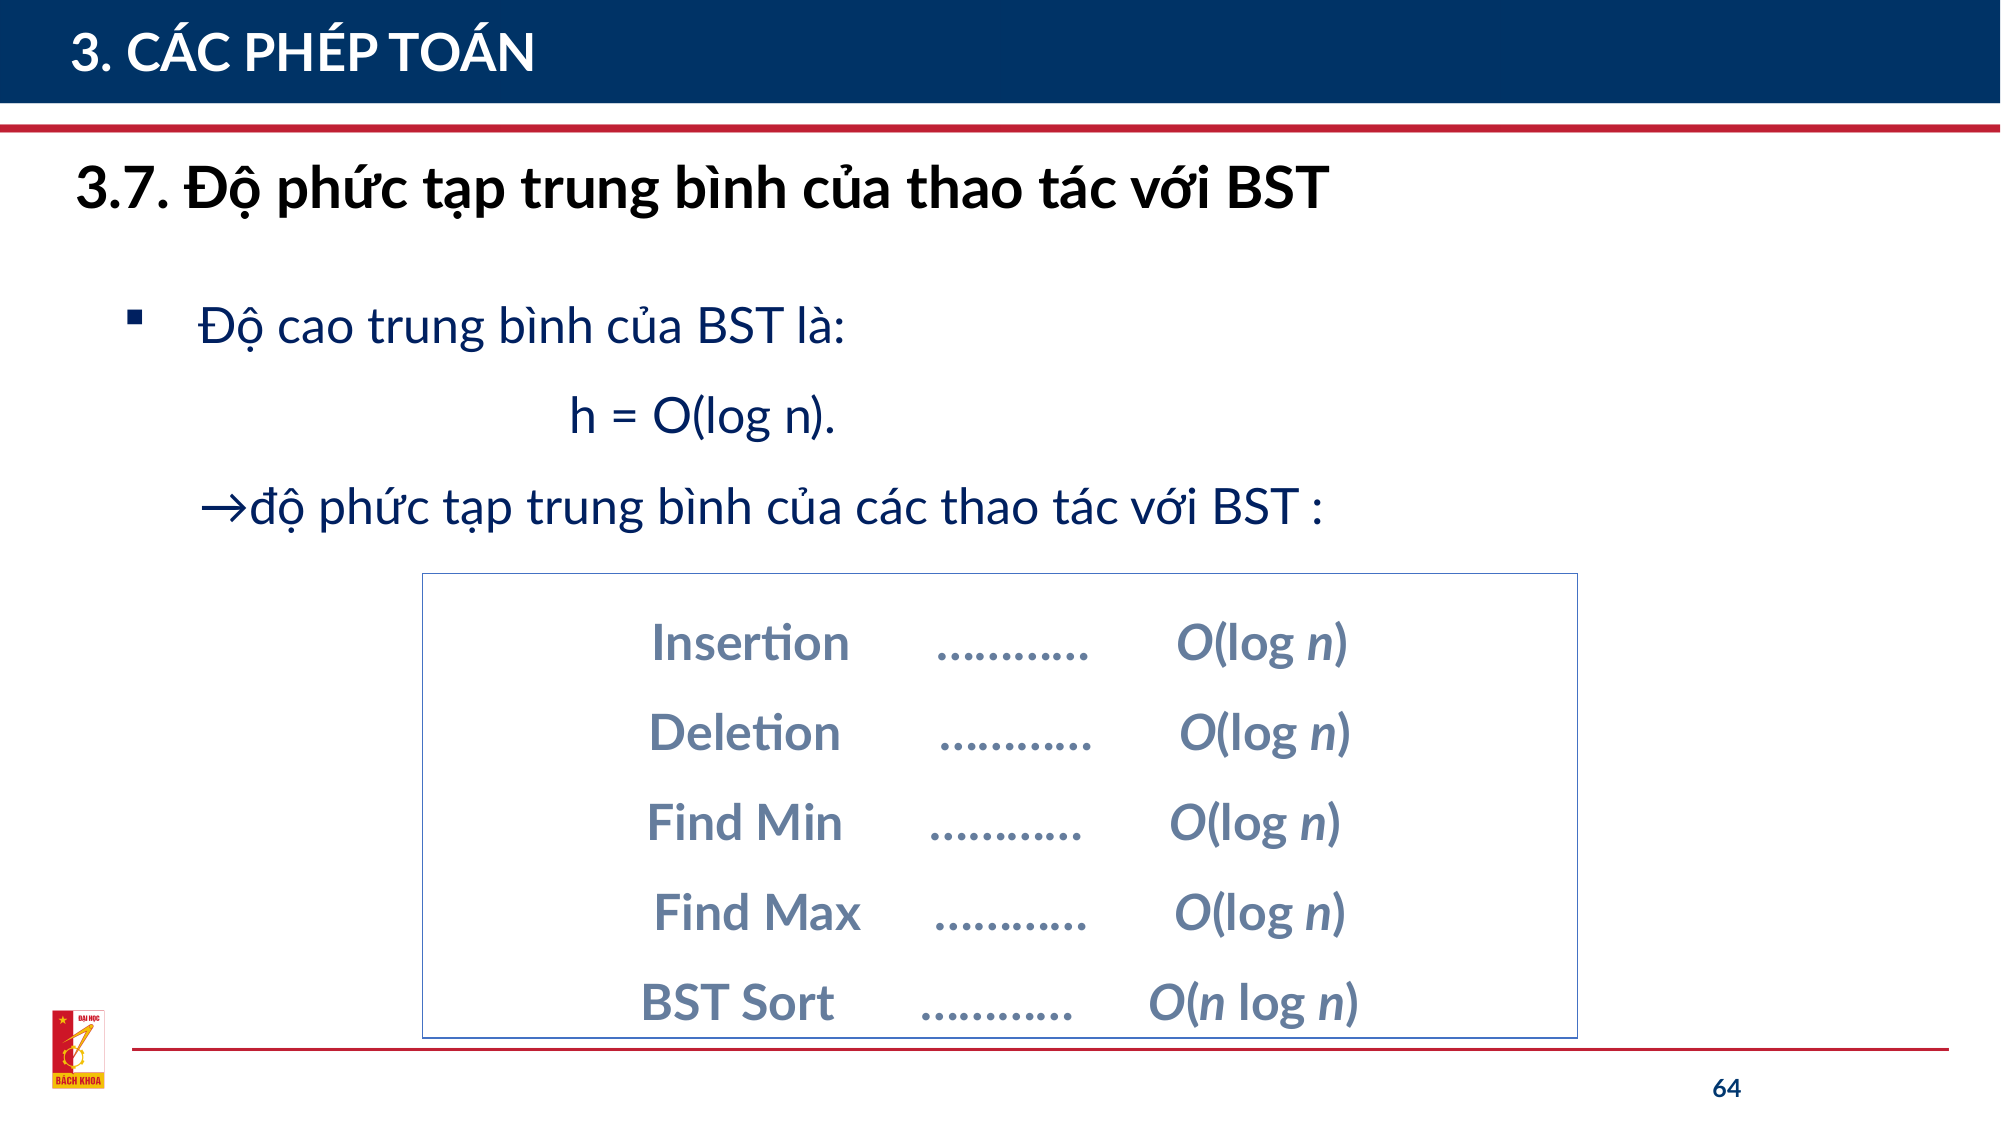

# 3. CÁC PHÉP TOÁN
3.7. Độ phức tạp trung bình của thao tác với BST

Độ cao trung bình của BST là:
                                   h = O(log n).
      →độ phức tạp trung bình của các thao tác với BST :

Insertion       …………       O(log n)
Deletion        …………       O(log n)
Find Min       …………       O(log n)
Find Max      …………       O(log n)
BST Sort       …………      O(n log n)
64